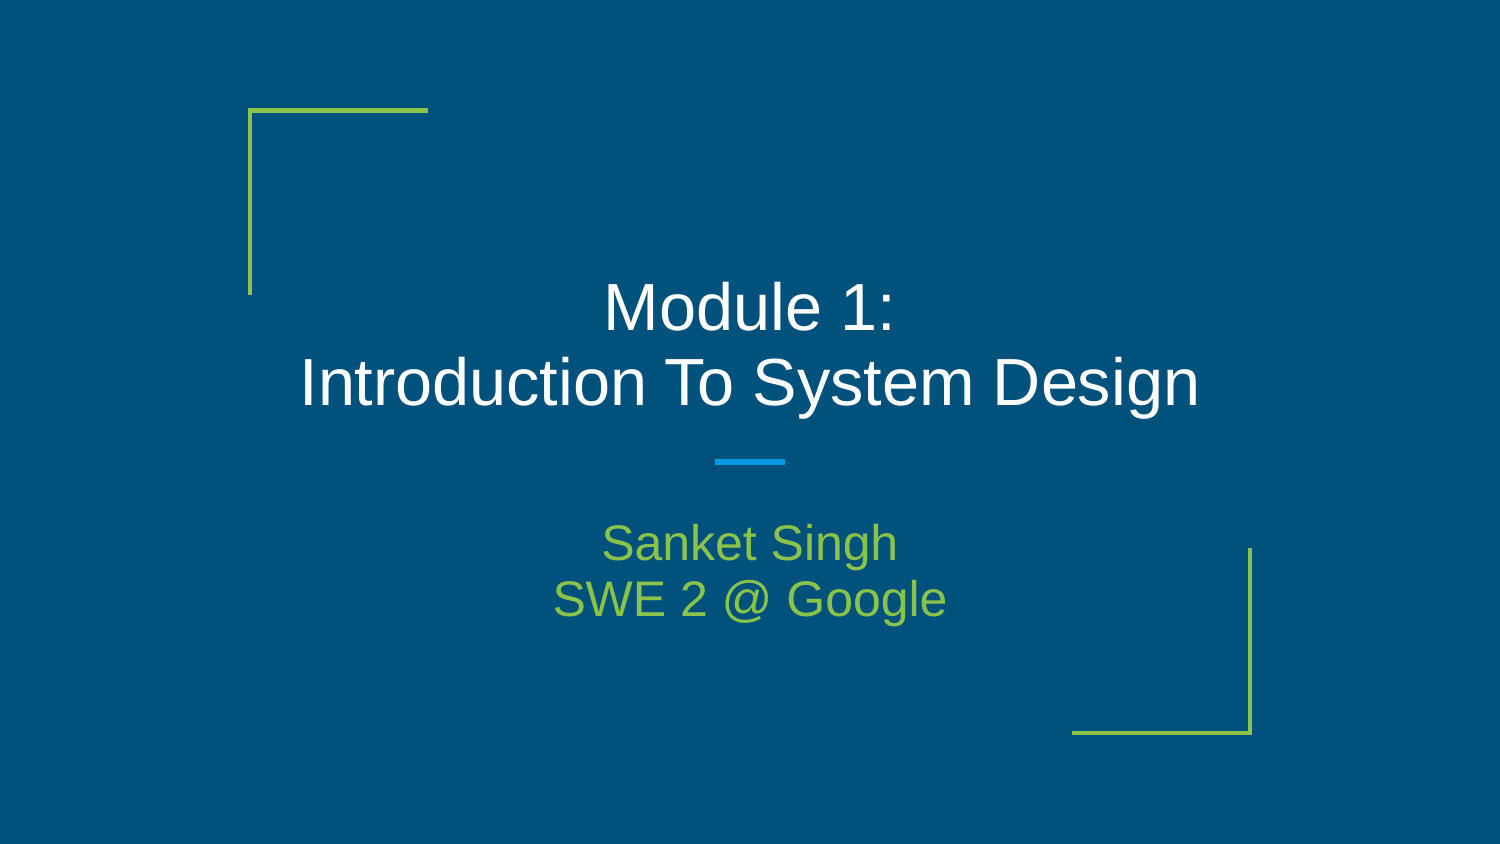

# Module 1:
Introduction To System Design
Sanket Singh
SWE 2 @ Google